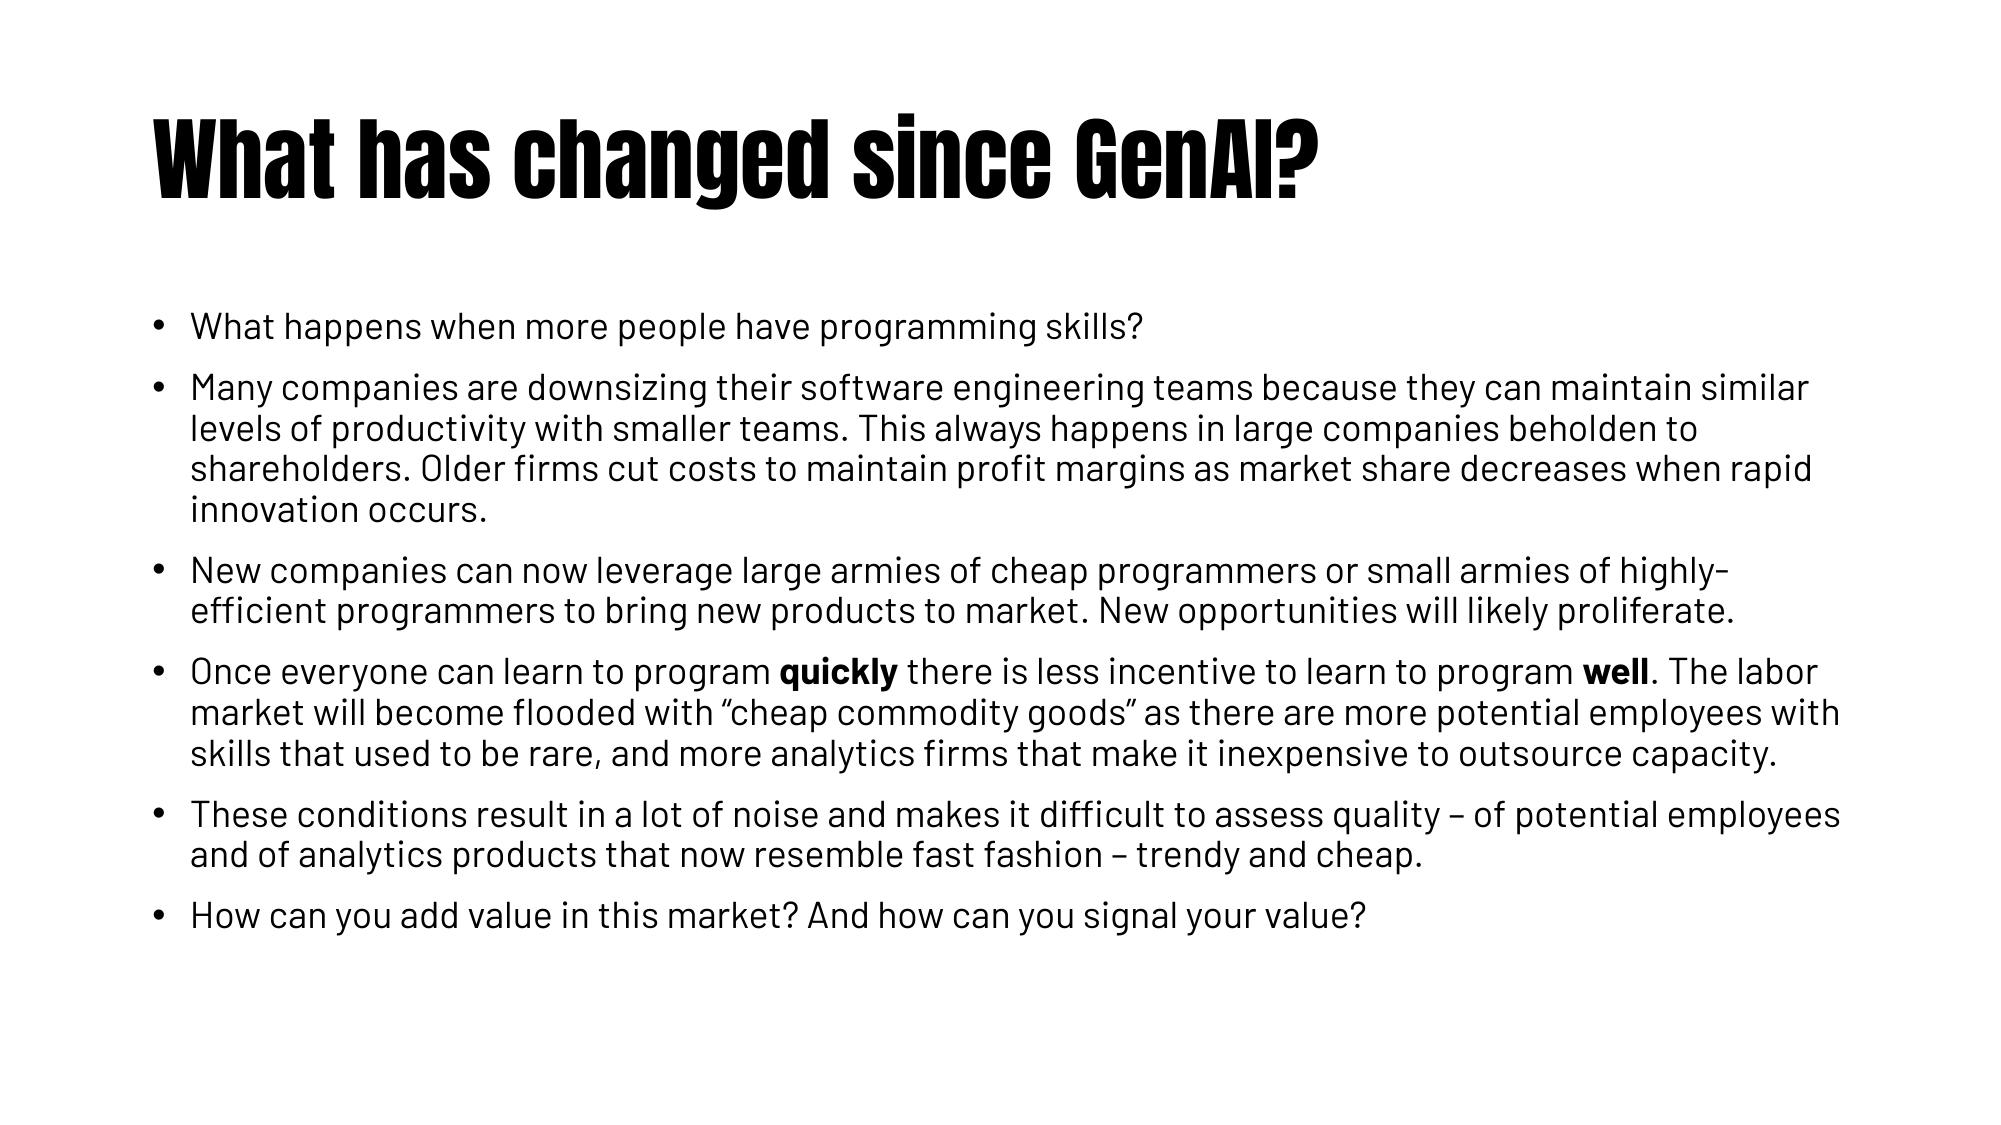

# What has changed since GenAI?
What happens when more people have programming skills?
Many companies are downsizing their software engineering teams because they can maintain similar levels of productivity with smaller teams. This always happens in large companies beholden to shareholders. Older firms cut costs to maintain profit margins as market share decreases when rapid innovation occurs.
New companies can now leverage large armies of cheap programmers or small armies of highly-efficient programmers to bring new products to market. New opportunities will likely proliferate.
Once everyone can learn to program quickly there is less incentive to learn to program well. The labor market will become flooded with “cheap commodity goods” as there are more potential employees with skills that used to be rare, and more analytics firms that make it inexpensive to outsource capacity.
These conditions result in a lot of noise and makes it difficult to assess quality – of potential employees and of analytics products that now resemble fast fashion – trendy and cheap.
How can you add value in this market? And how can you signal your value?